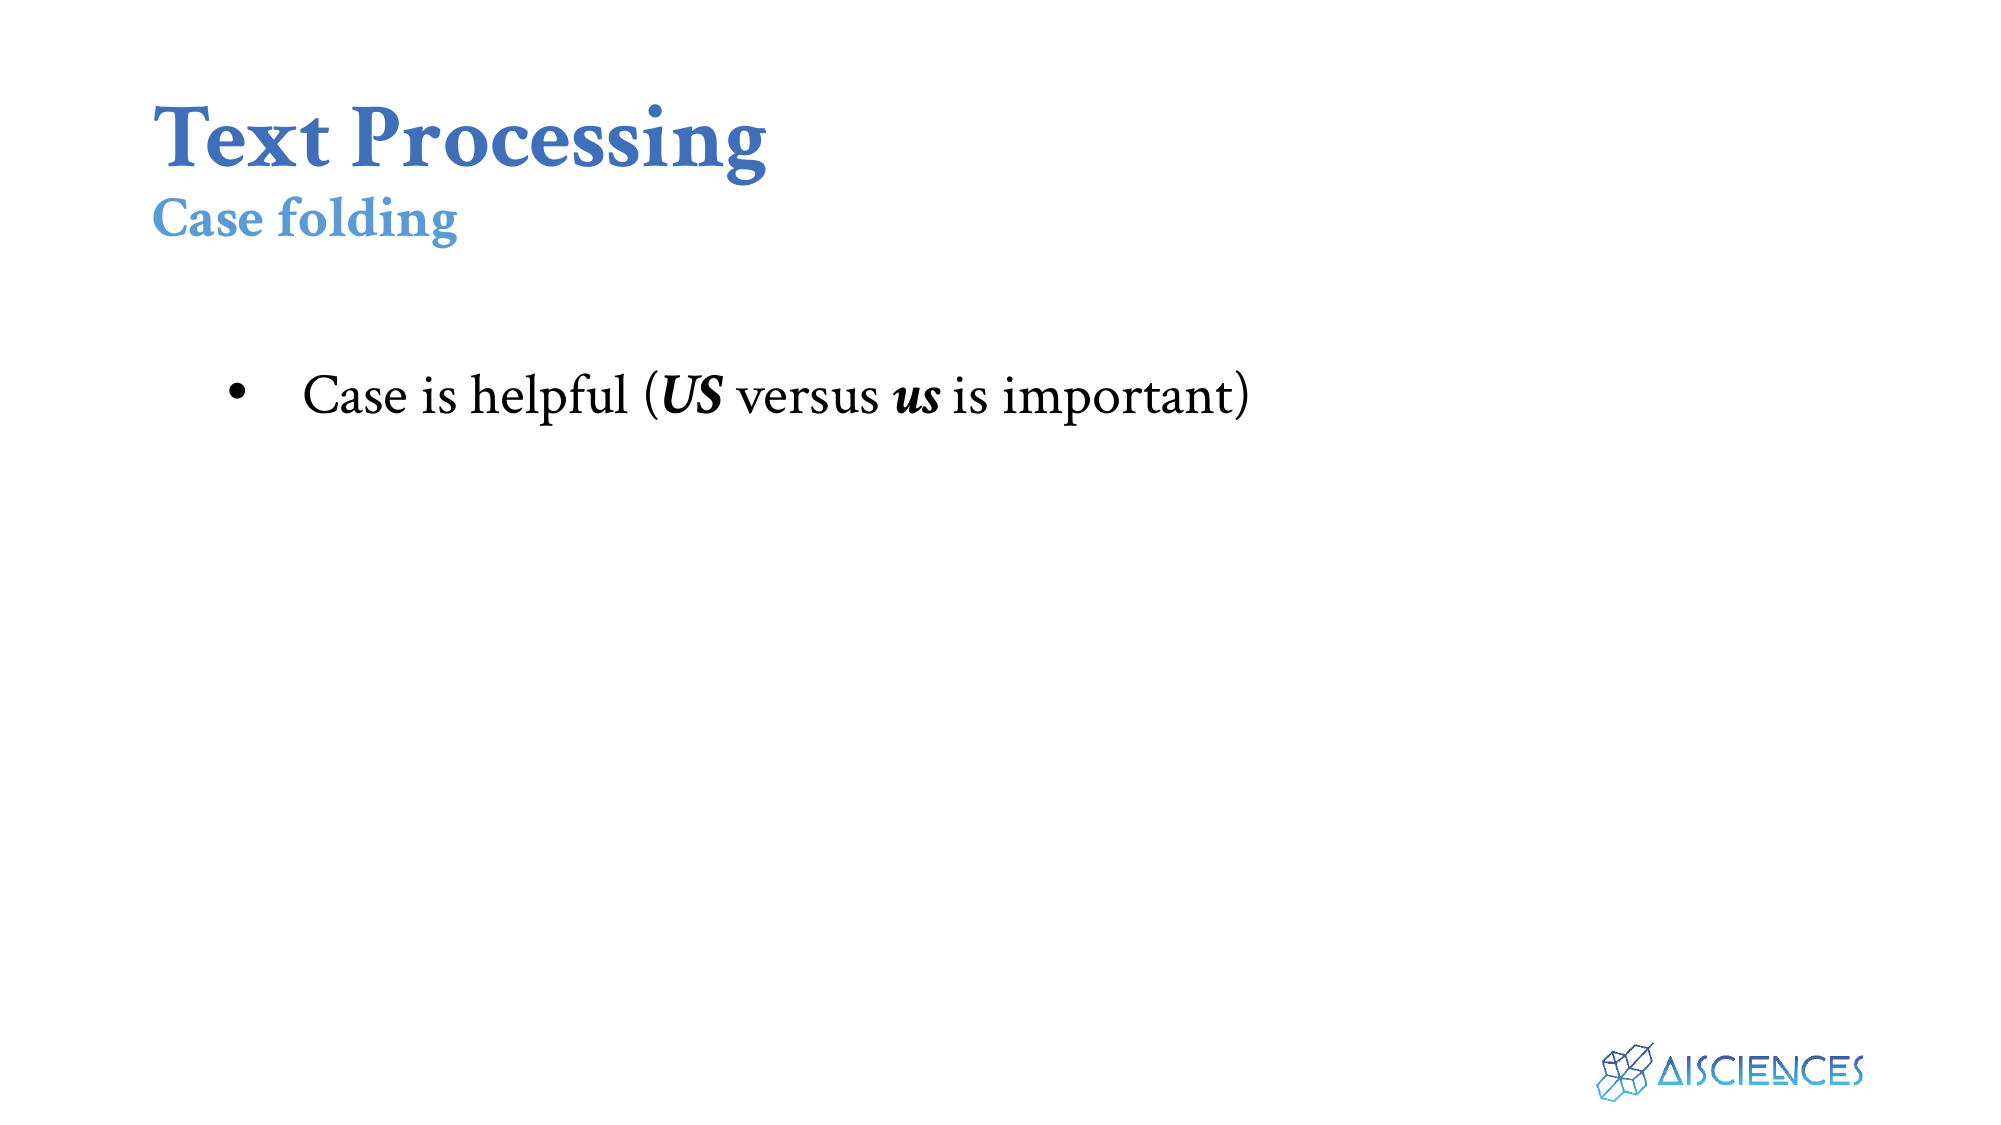

# Text Processing Case folding
Case is helpful (US versus us is important)